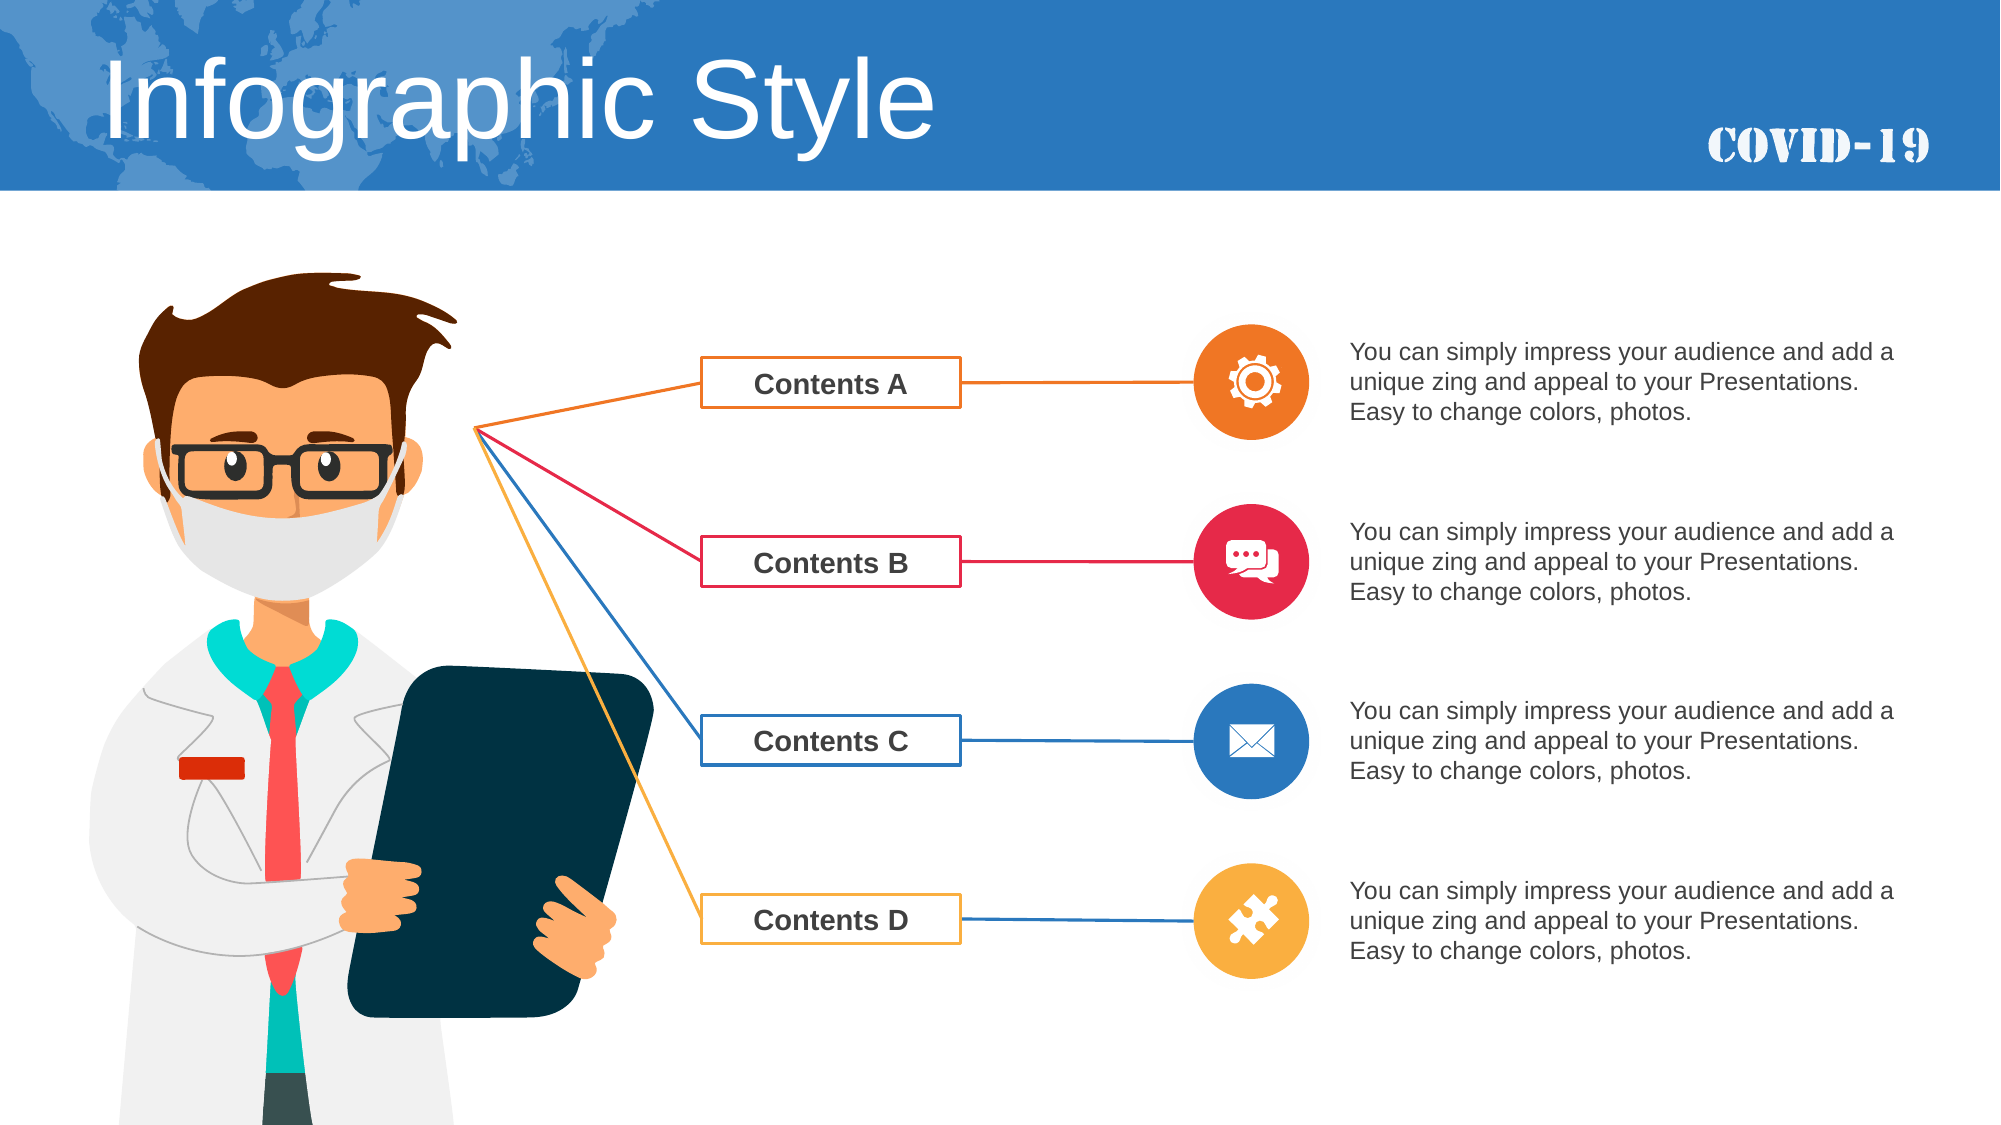

Infographic Style

You can simply impress your audience and add a unique zing and appeal to your Presentations. Easy to change colors, photos.

Contents A

You can simply impress your audience and add a unique zing and appeal to your Presentations. Easy to change colors, photos.
Contents B

You can simply impress your audience and add a unique zing and appeal to your Presentations. Easy to change colors, photos.
Contents C

You can simply impress your audience and add a unique zing and appeal to your Presentations. Easy to change colors, photos.

Contents D